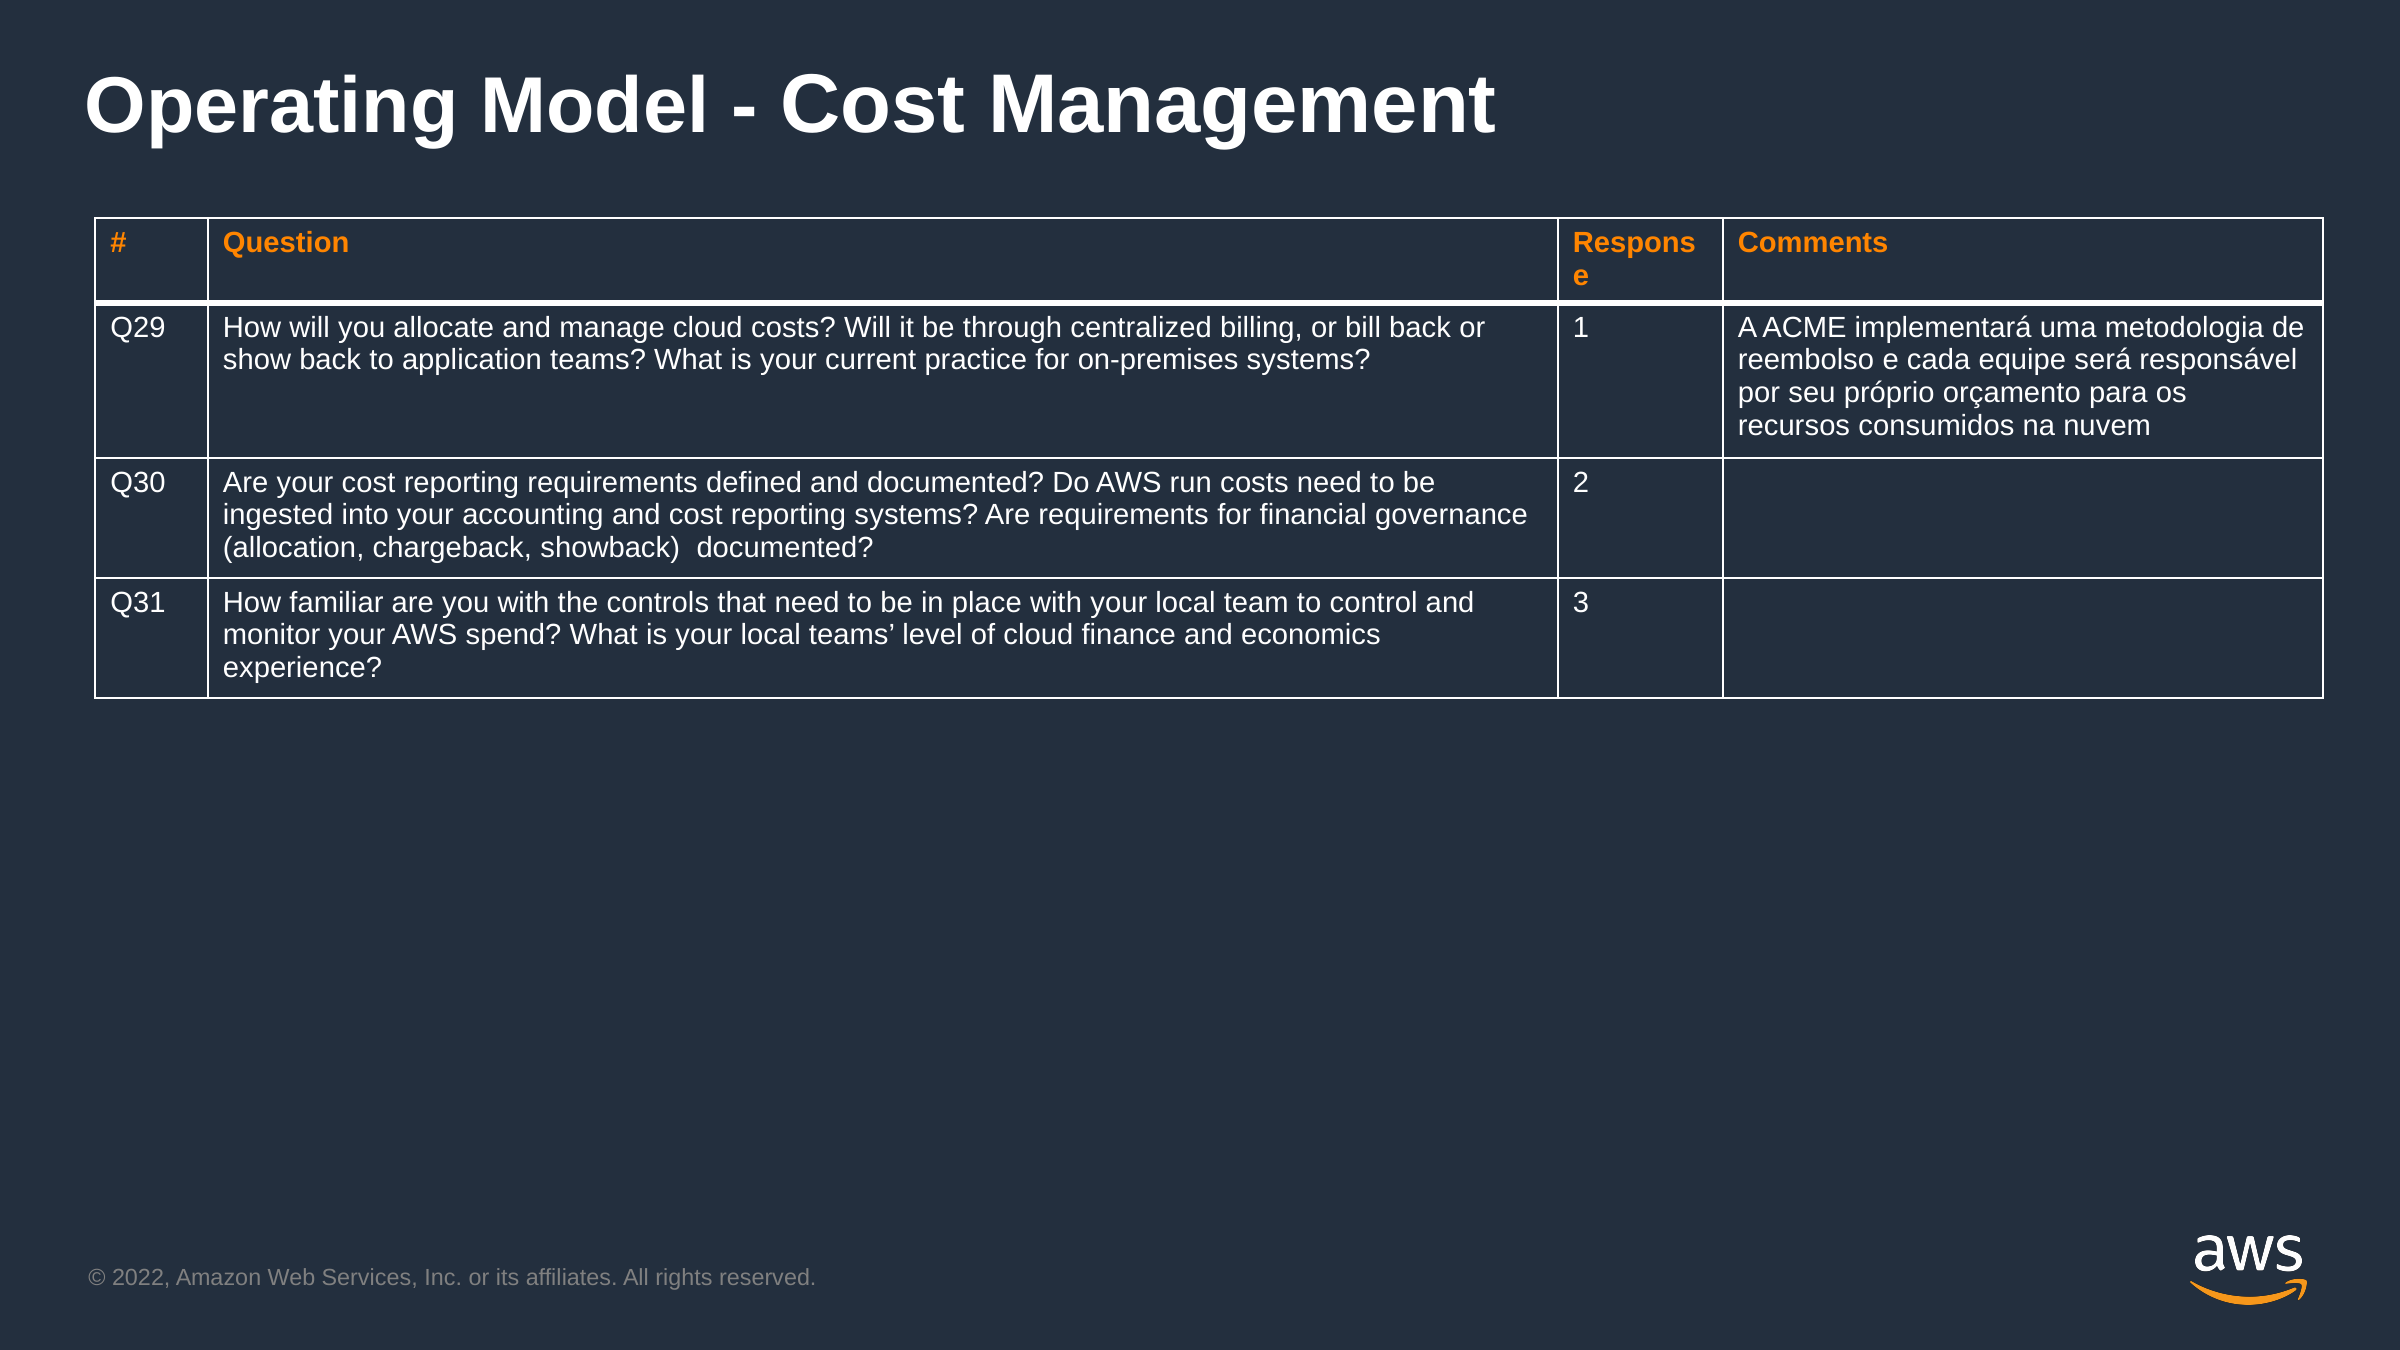

Operating Model - Cost Management
| # | Question | Response | Comments |
| --- | --- | --- | --- |
| Q29 | How will you allocate and manage cloud costs? Will it be through centralized billing, or bill back or show back to application teams? What is your current practice for on-premises systems? | 1 | A ACME implementará uma metodologia de reembolso e cada equipe será responsável por seu próprio orçamento para os recursos consumidos na nuvem |
| Q30 | Are your cost reporting requirements defined and documented? Do AWS run costs need to be ingested into your accounting and cost reporting systems? Are requirements for financial governance (allocation, chargeback, showback) documented? | 2 |  |
| Q31 | How familiar are you with the controls that need to be in place with your local team to control and monitor your AWS spend? What is your local teams’ level of cloud finance and economics experience? | 3 |  |